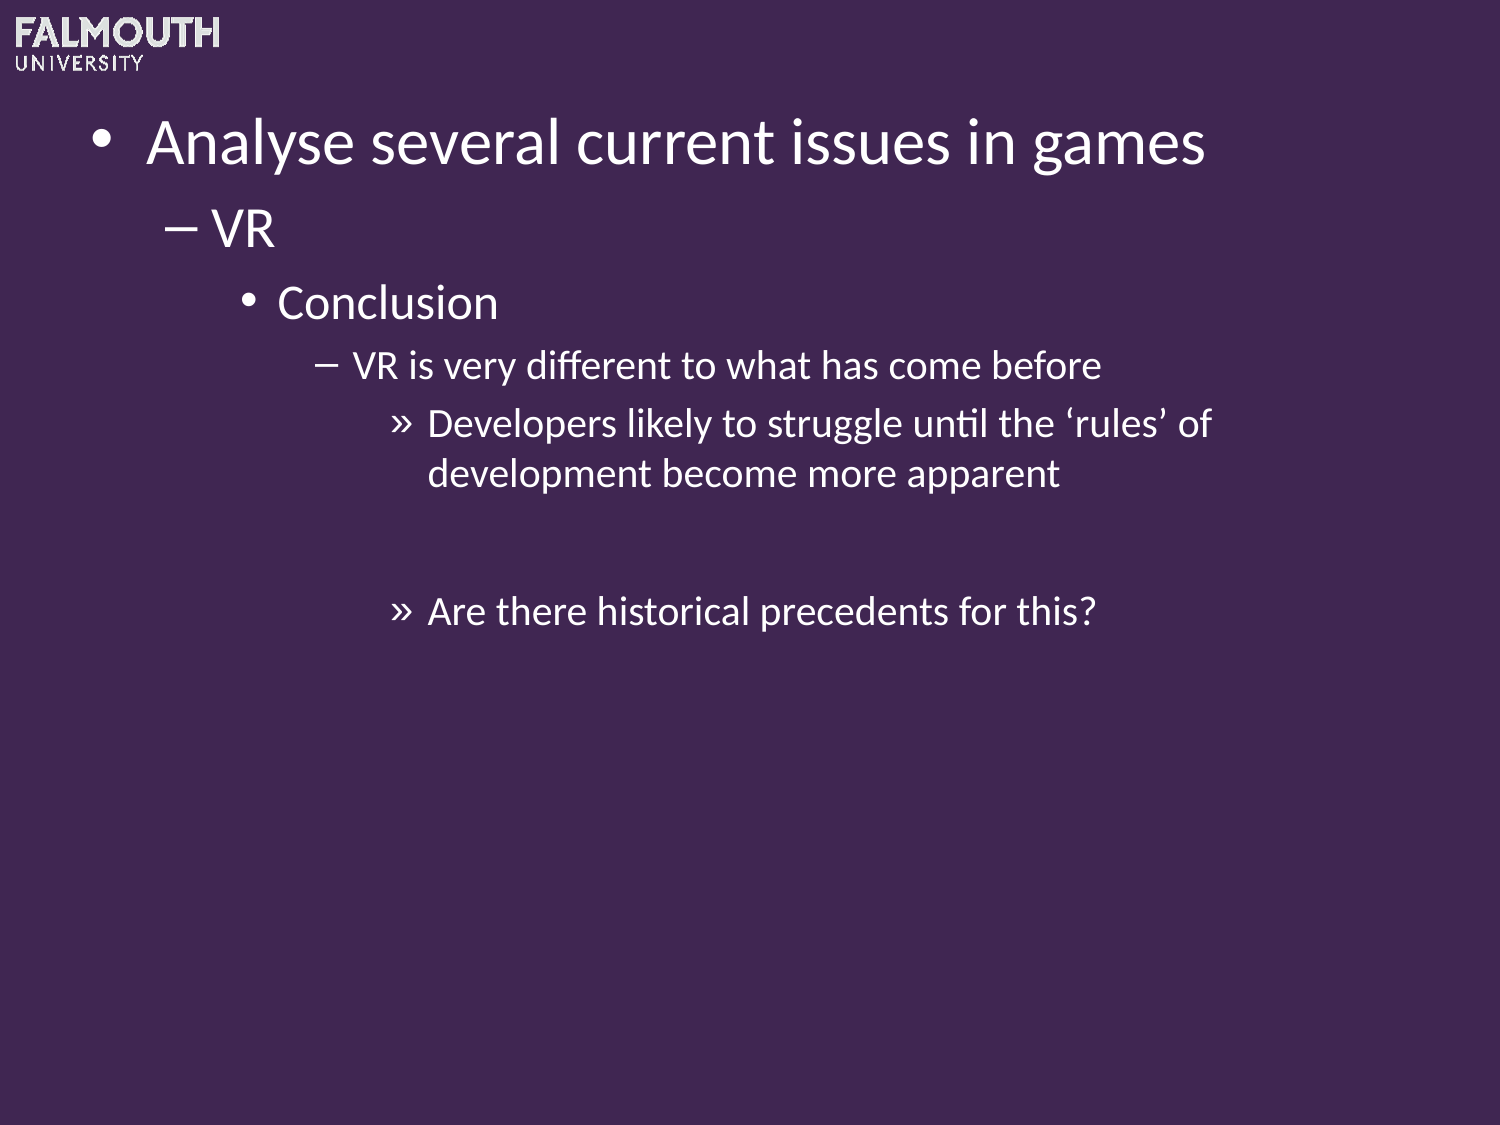

Analyse several current issues in games
VR
Conclusion
VR is very different to what has come before
Developers likely to struggle until the ‘rules’ of development become more apparent

Are there historical precedents for this?